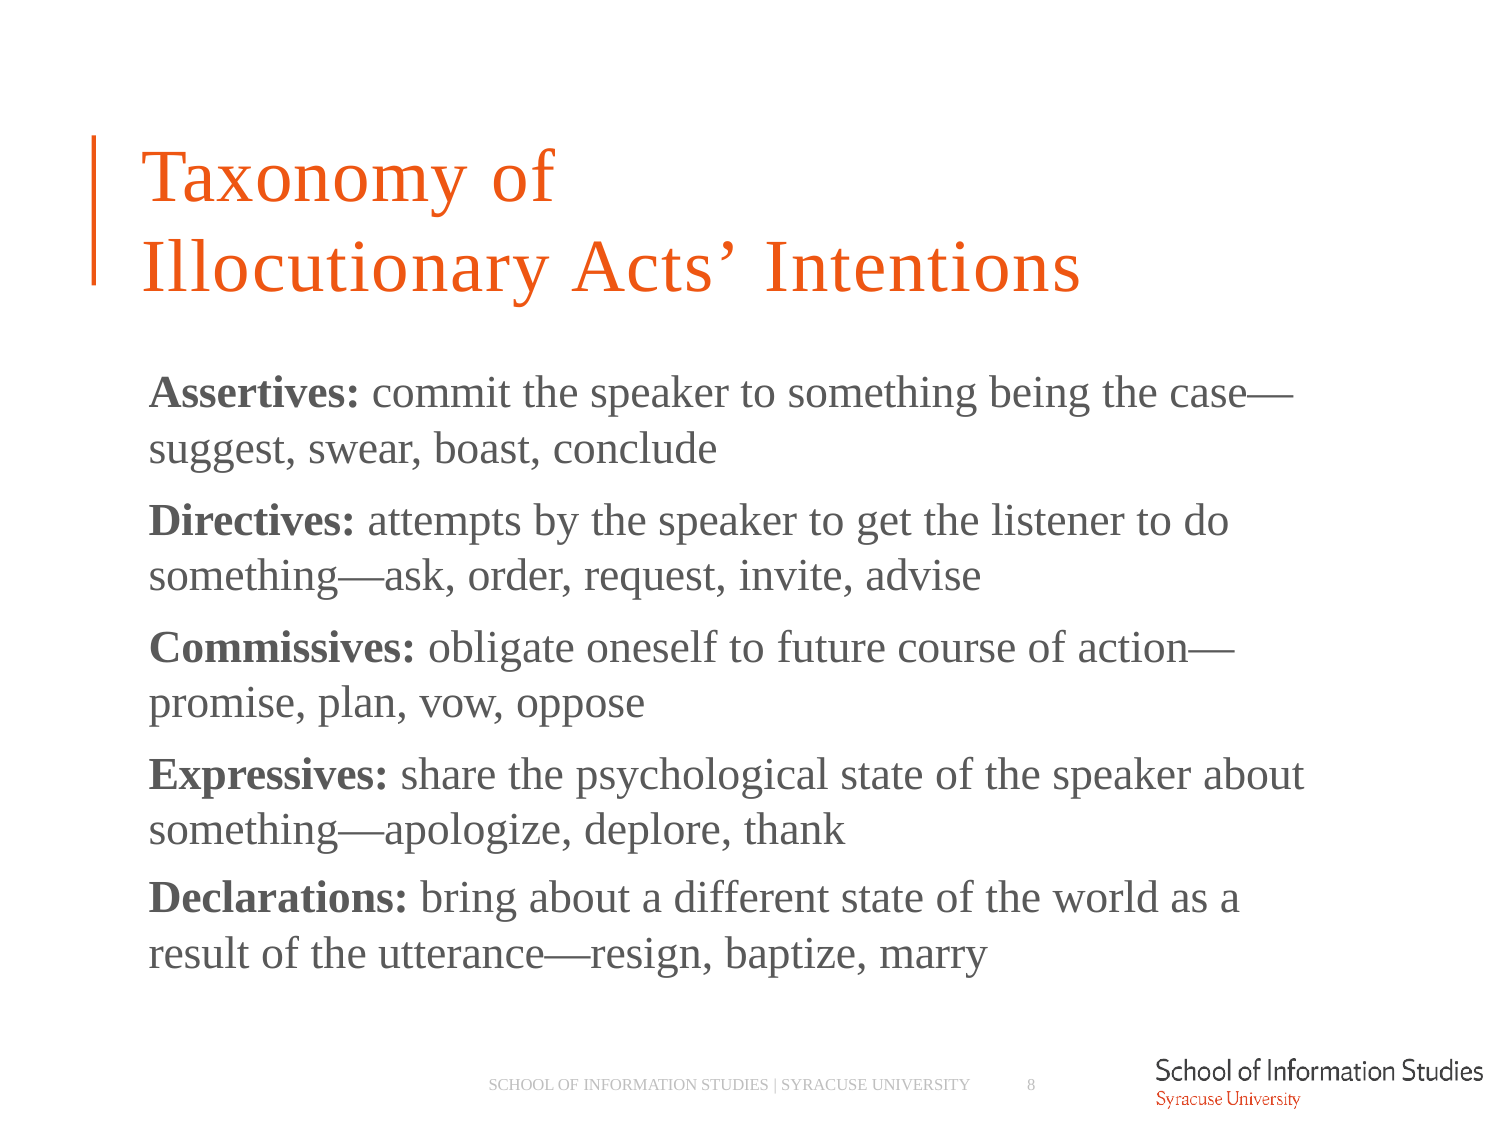

# Taxonomy of
Illocutionary Acts’ Intentions
Assertives: commit the speaker to something being the case—  suggest, swear, boast, conclude
Directives: attempts by the speaker to get the listener to do  something—ask, order, request, invite, advise
Commissives: obligate oneself to future course of action—  promise, plan, vow, oppose
Expressives: share the psychological state of the speaker about  something—apologize, deplore, thank
Declarations: bring about a different state of the world as a  result of the utterance—resign, baptize, marry
SCHOOL OF INFORMATION STUDIES | SYRACUSE UNIVERSITY
8